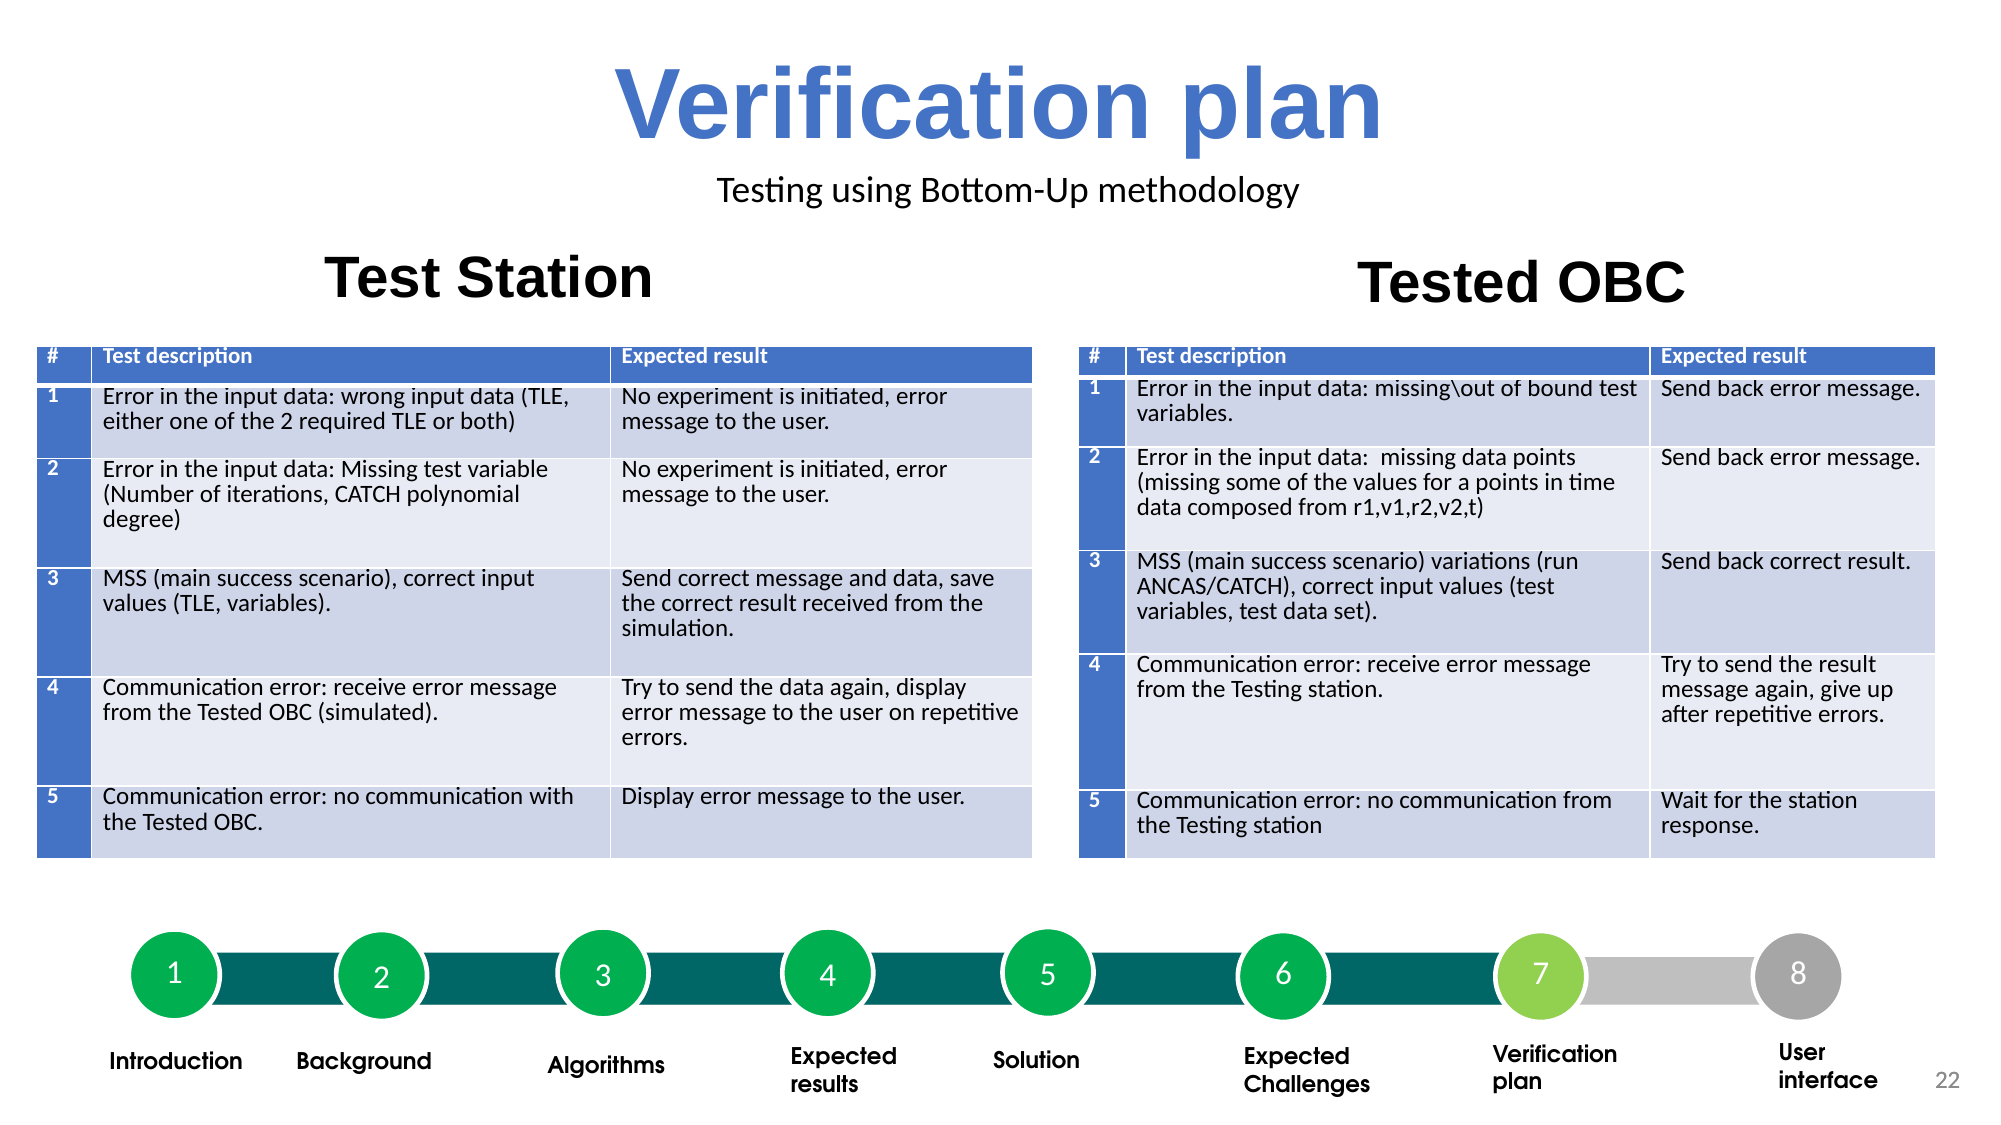

# Verification plan
Testing using Bottom-Up methodology
Test Station
Tested OBC
| # | Test description | Expected result |
| --- | --- | --- |
| 1 | Error in the input data: missing\out of bound test variables. | Send back error message. |
| 2 | Error in the input data: missing data points (missing some of the values for a points in time data composed from r1,v1,r2,v2,t) | Send back error message. |
| 3 | MSS (main success scenario) variations (run ANCAS/CATCH), correct input values (test variables, test data set). | Send back correct result. |
| 4 | Communication error: receive error message from the Testing station. | Try to send the result message again, give up after repetitive errors. |
| 5 | Communication error: no communication from the Testing station | Wait for the station response. |
| # | Test description | Expected result |
| --- | --- | --- |
| 1 | Error in the input data: wrong input data (TLE, either one of the 2 required TLE or both) | No experiment is initiated, error message to the user. |
| 2 | Error in the input data: Missing test variable (Number of iterations, CATCH polynomial degree) | No experiment is initiated, error message to the user. |
| 3 | MSS (main success scenario), correct input values (TLE, variables). | Send correct message and data, save the correct result received from the simulation. |
| 4 | Communication error: receive error message from the Tested OBC (simulated). | Try to send the data again, display error message to the user on repetitive errors. |
| 5 | Communication error: no communication with the Tested OBC. | Display error message to the user. |
5
3
4
1
2
6
7
8

User interface
Verification
plan
Expected results
Expected Challenges
Solution
Introduction
Background
Algorithms
22
22